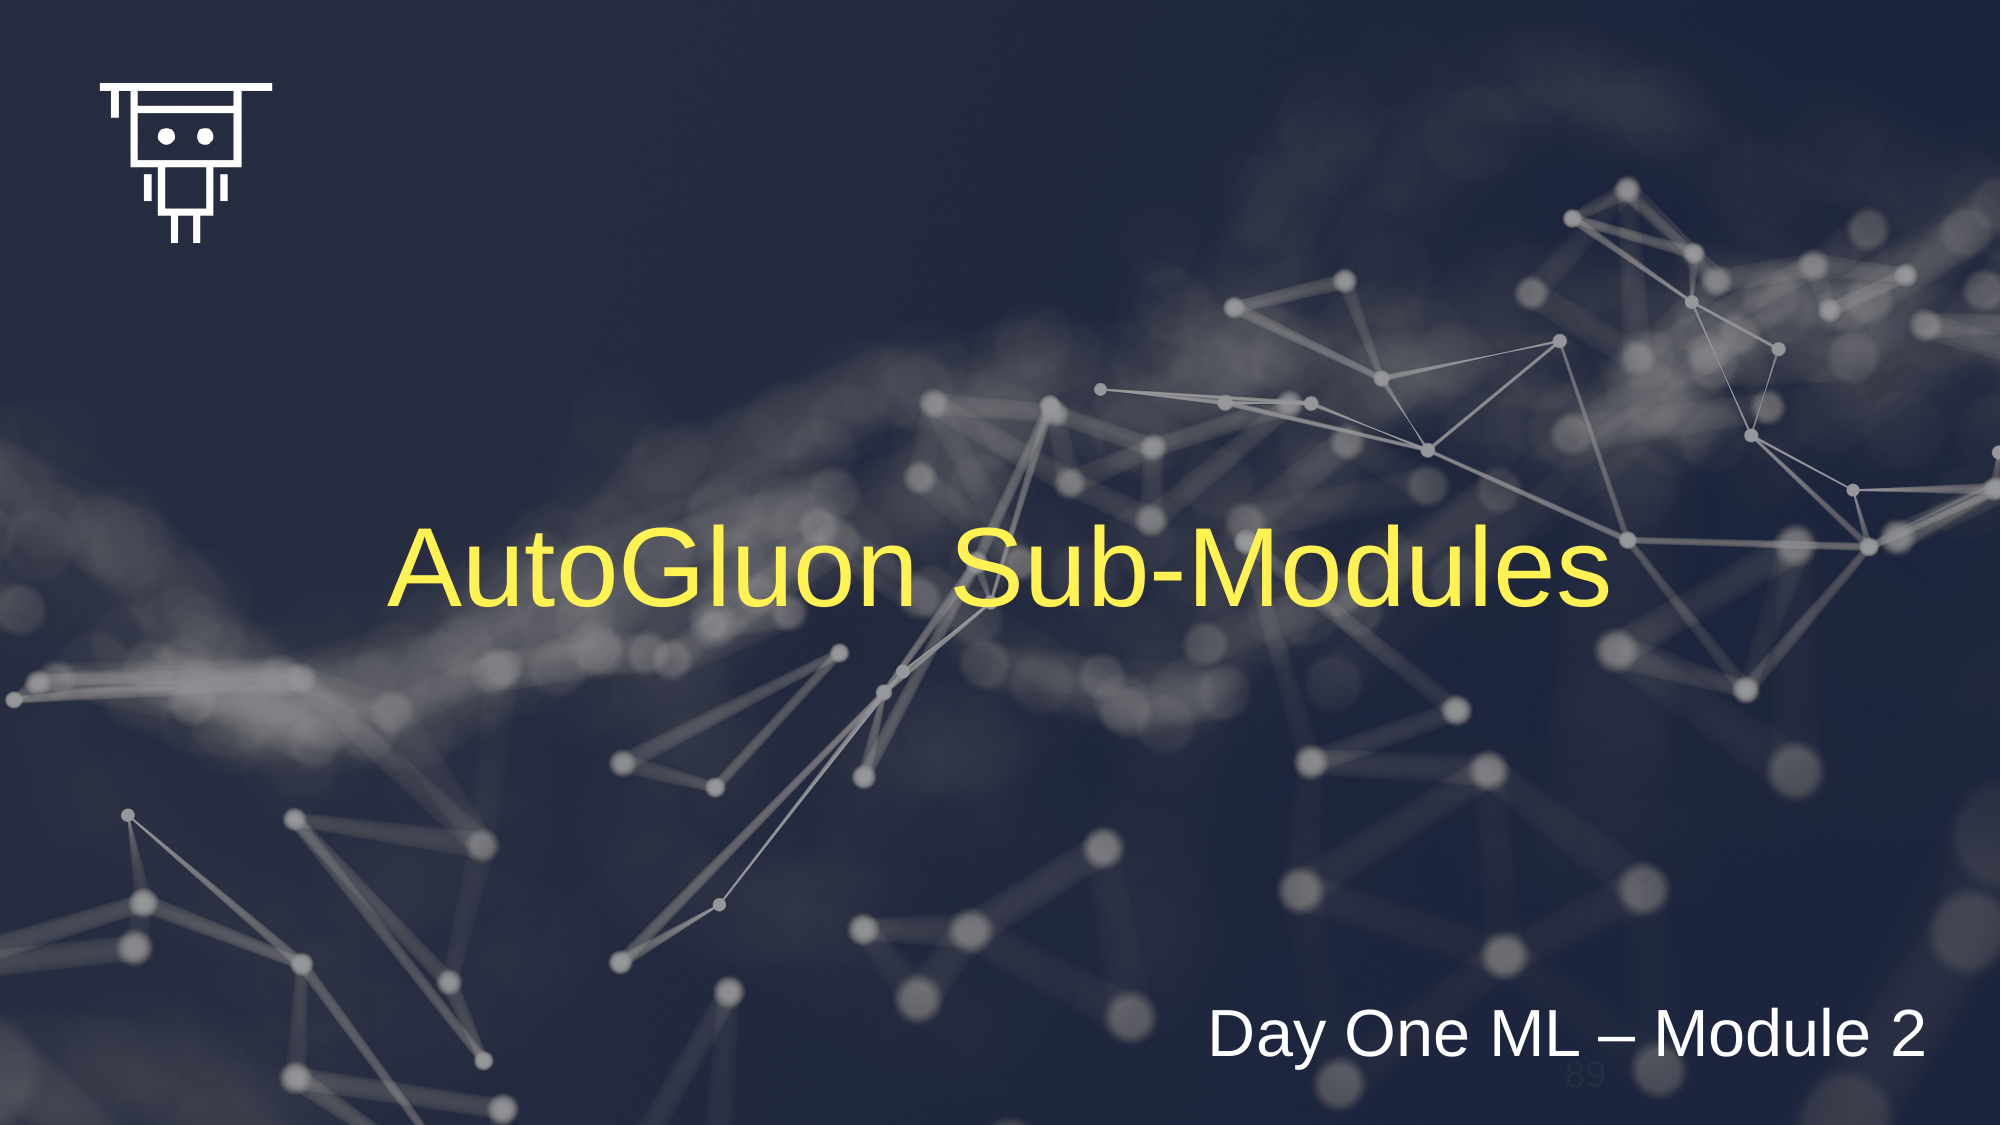

# AutoGluon Sub-Modules
Day One ML – Module 2
89